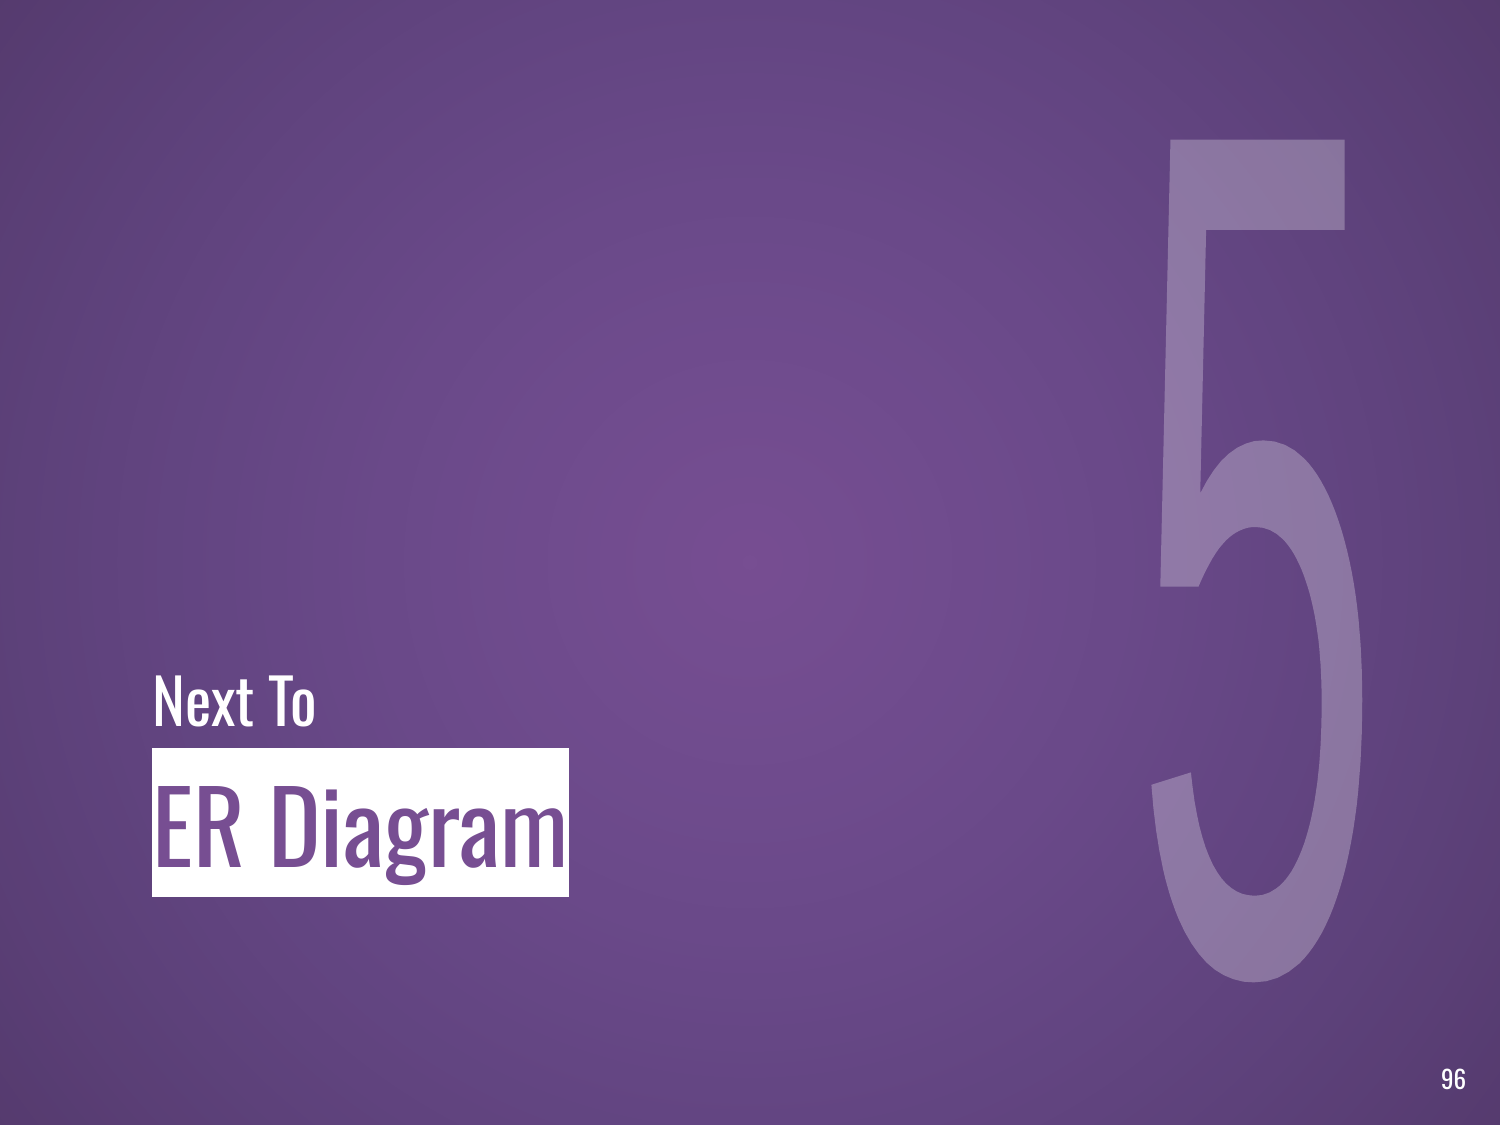

5
# ER Diagram
Next To
96